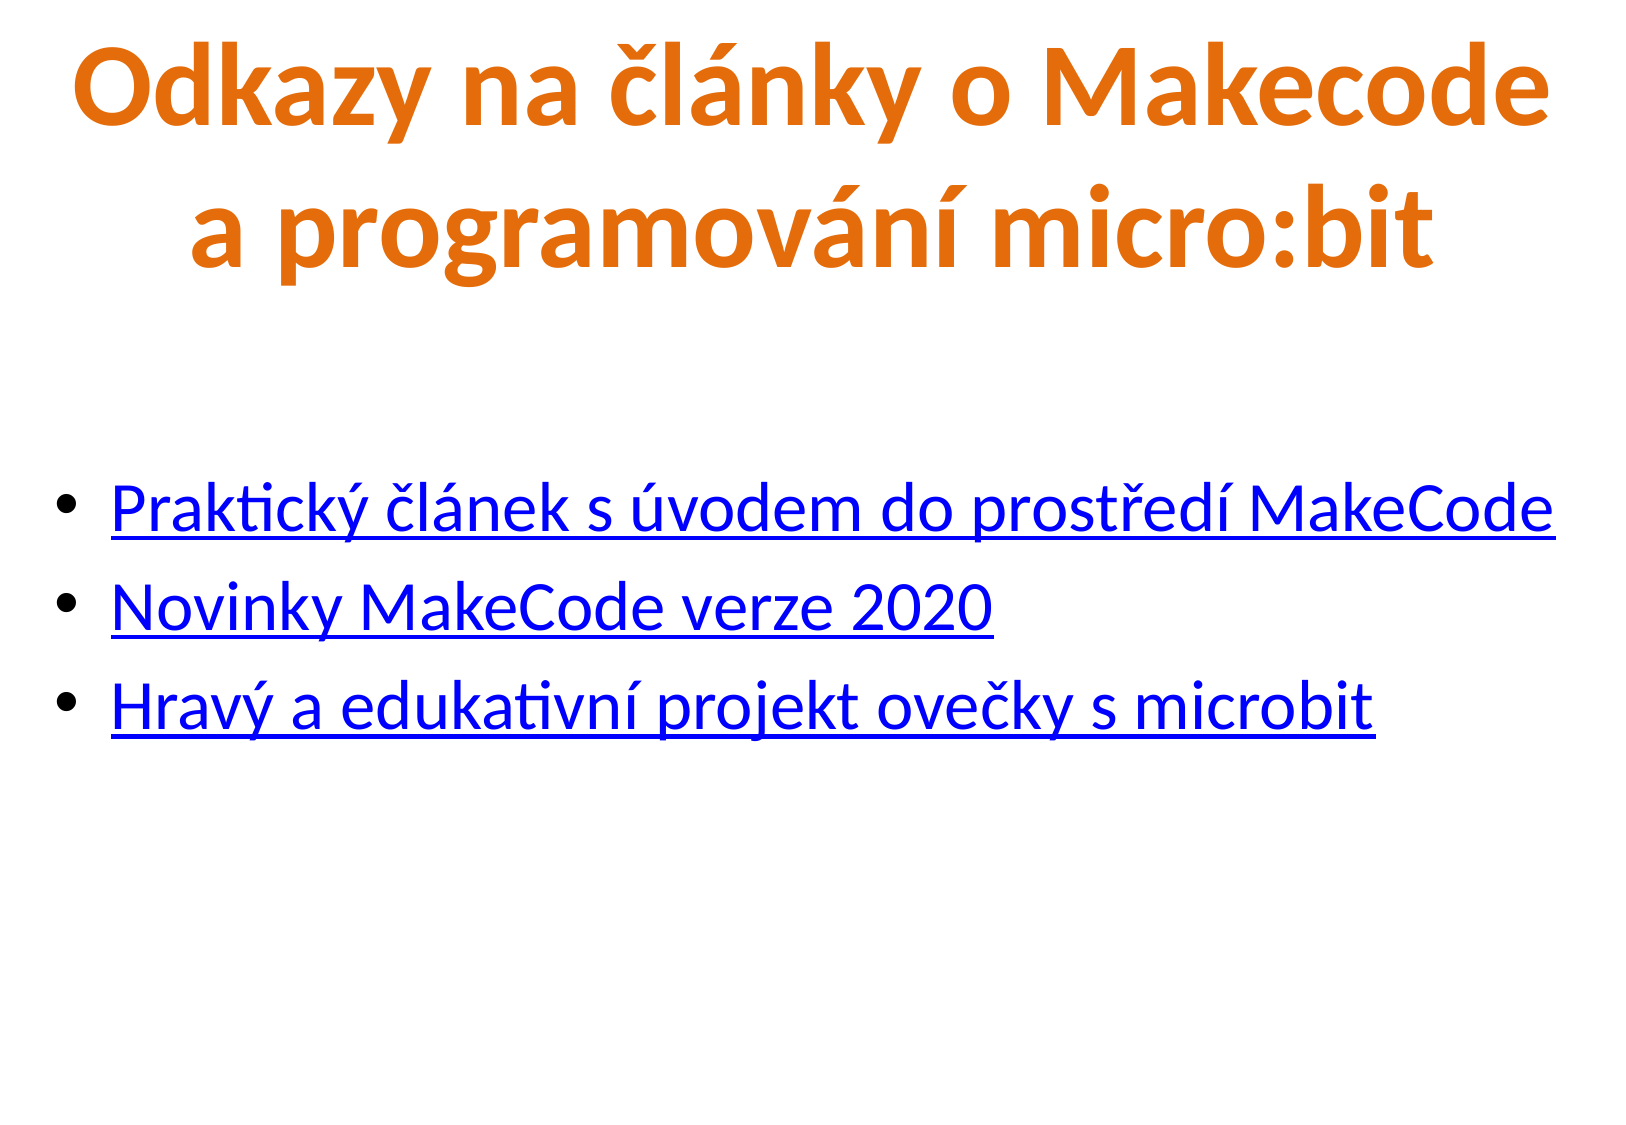

# Odkazy na články o Makecode a programování micro:bit
Praktický článek s úvodem do prostředí MakeCode
Novinky MakeCode verze 2020
Hravý a edukativní projekt ovečky s microbit